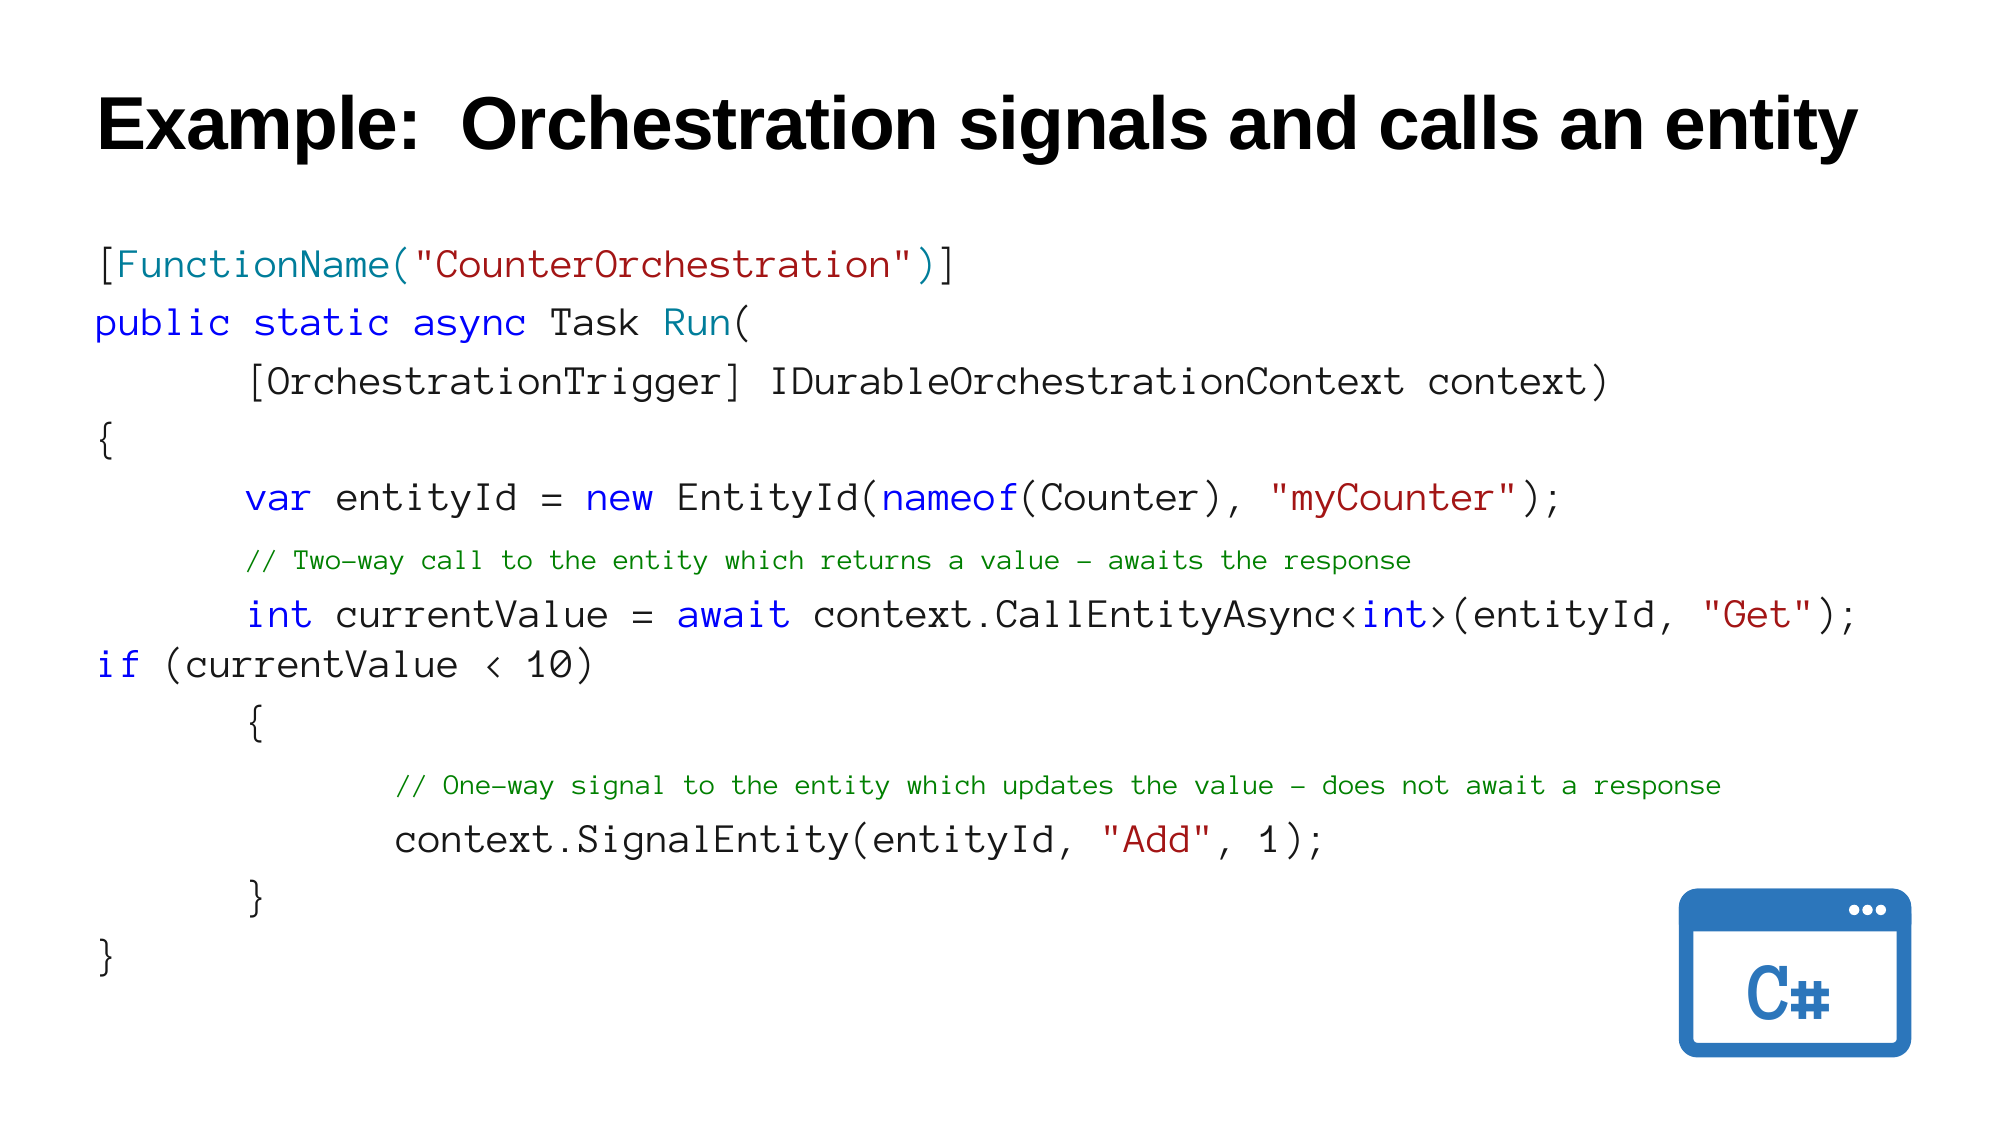

# Example:  Orchestration signals and calls an entity
[FunctionName("CounterOrchestration")]
public static async Task Run(
	[OrchestrationTrigger] IDurableOrchestrationContext context)
{
	var entityId = new EntityId(nameof(Counter), "myCounter");
	// Two-way call to the entity which returns a value - awaits the response
	int currentValue = await context.CallEntityAsync<int>(entityId, "Get"); 	if (currentValue < 10)
	{
		// One-way signal to the entity which updates the value - does not await a response
		context.SignalEntity(entityId, "Add", 1);
	}
}